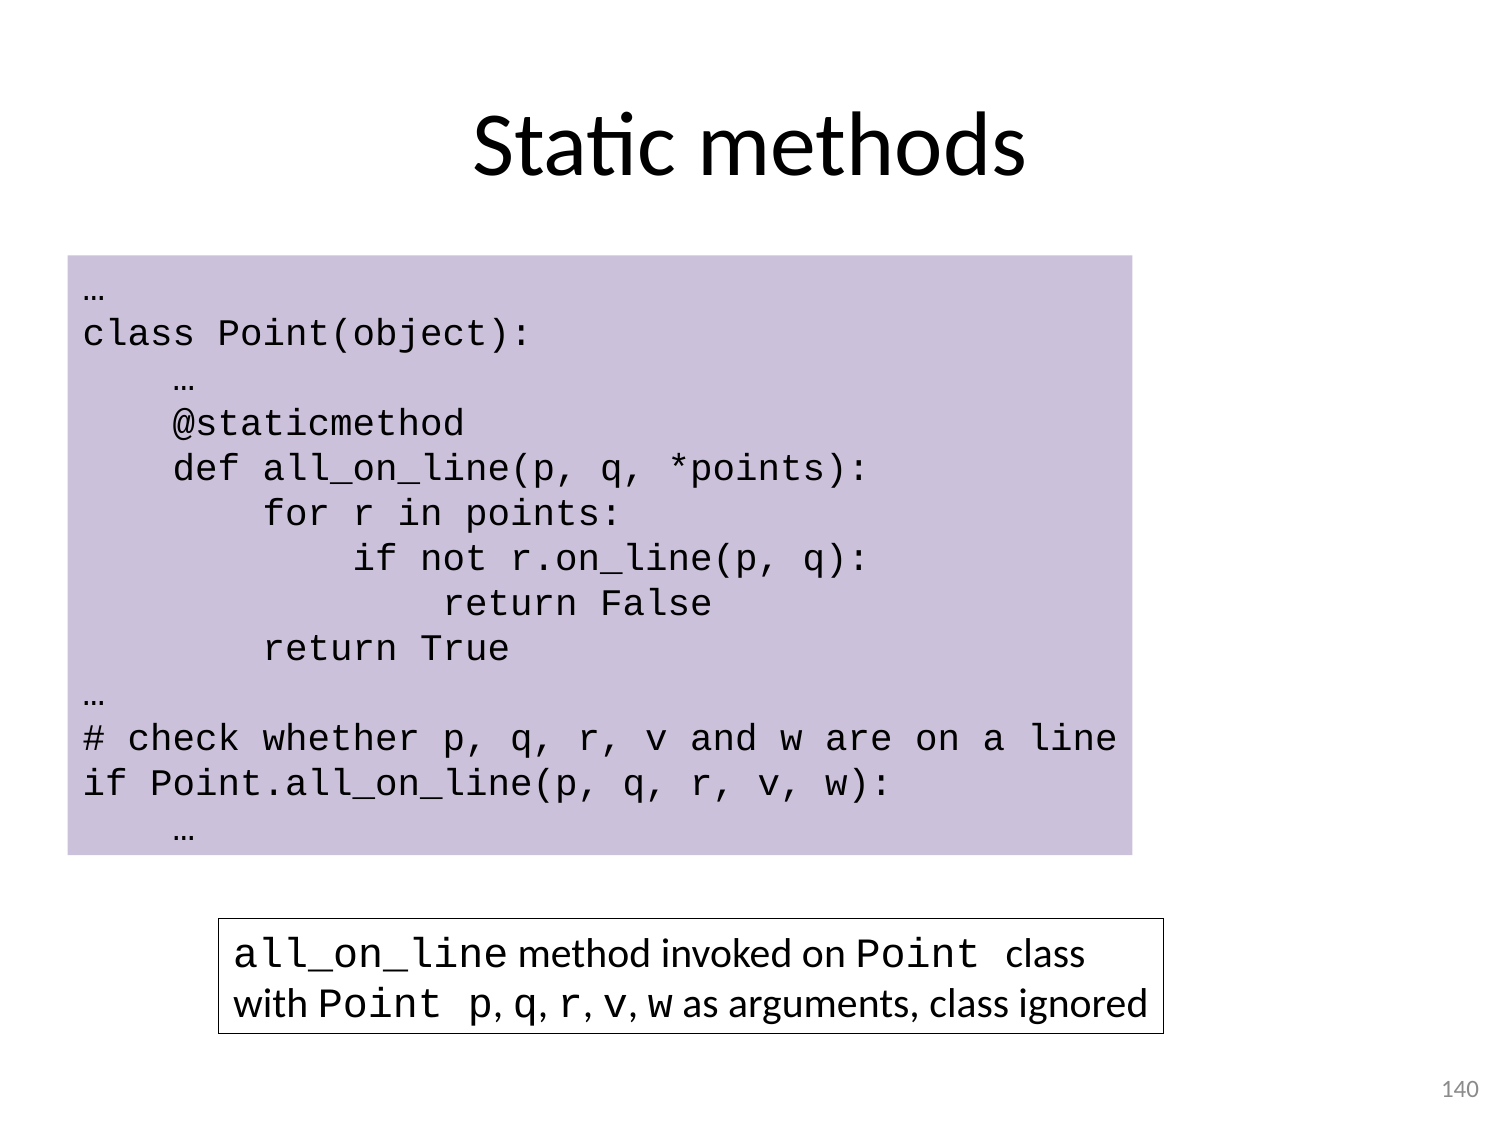

# Static methods
…
class Point(object):
    …
    @staticmethod
    def all_on_line(p, q, *points):
        for r in points:
            if not r.on_line(p, q):
                return False
        return True
…
# check whether p, q, r, v and w are on a line
if Point.all_on_line(p, q, r, v, w):
    …
all_on_line method invoked on Point class
with Point p, q, r, v, w as arguments, class ignored
140